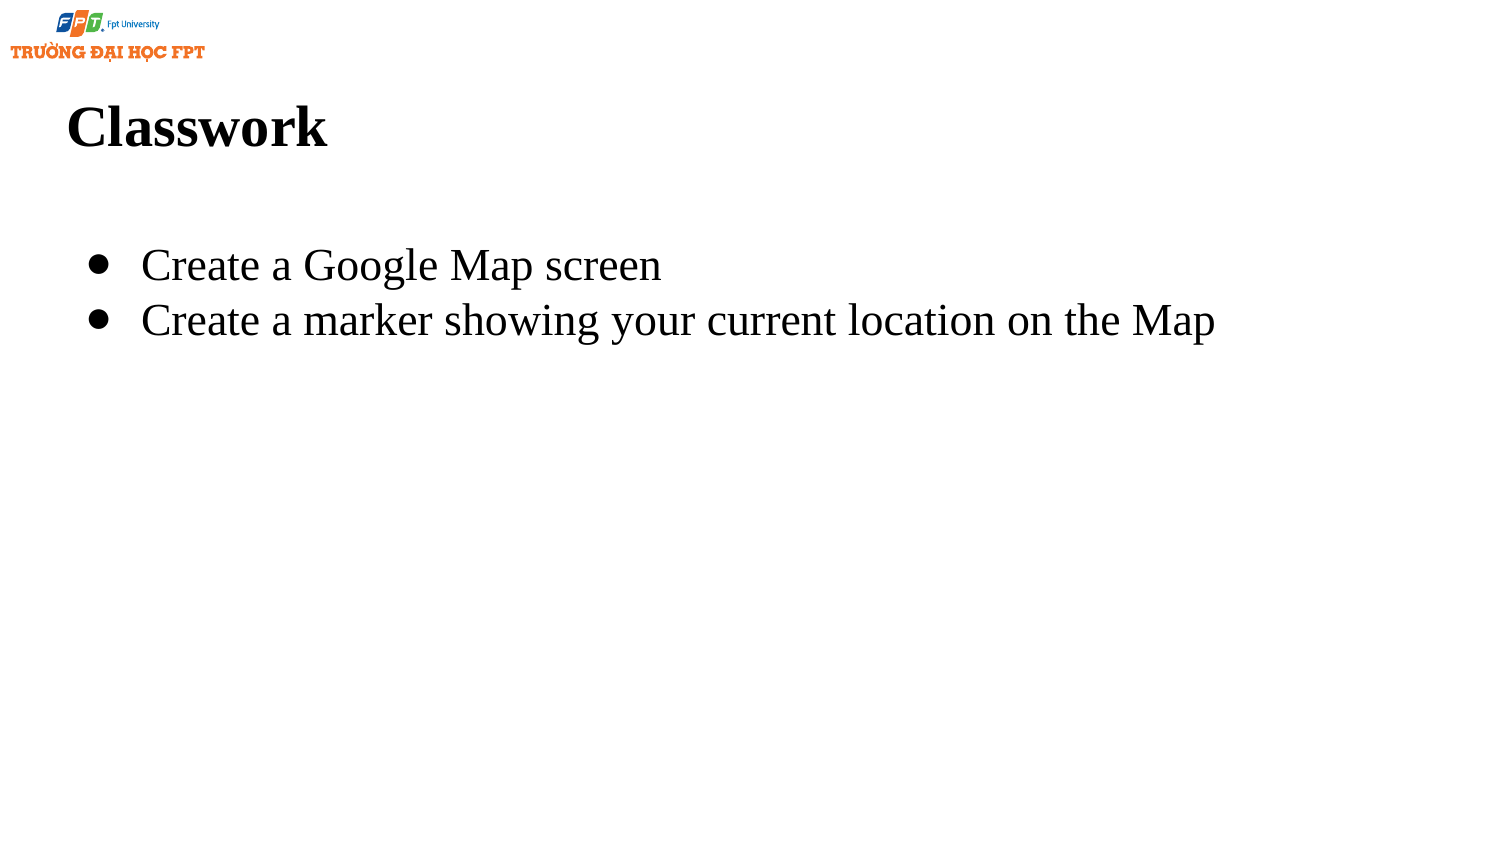

# Classwork
Create a Google Map screen
Create a marker showing your current location on the Map